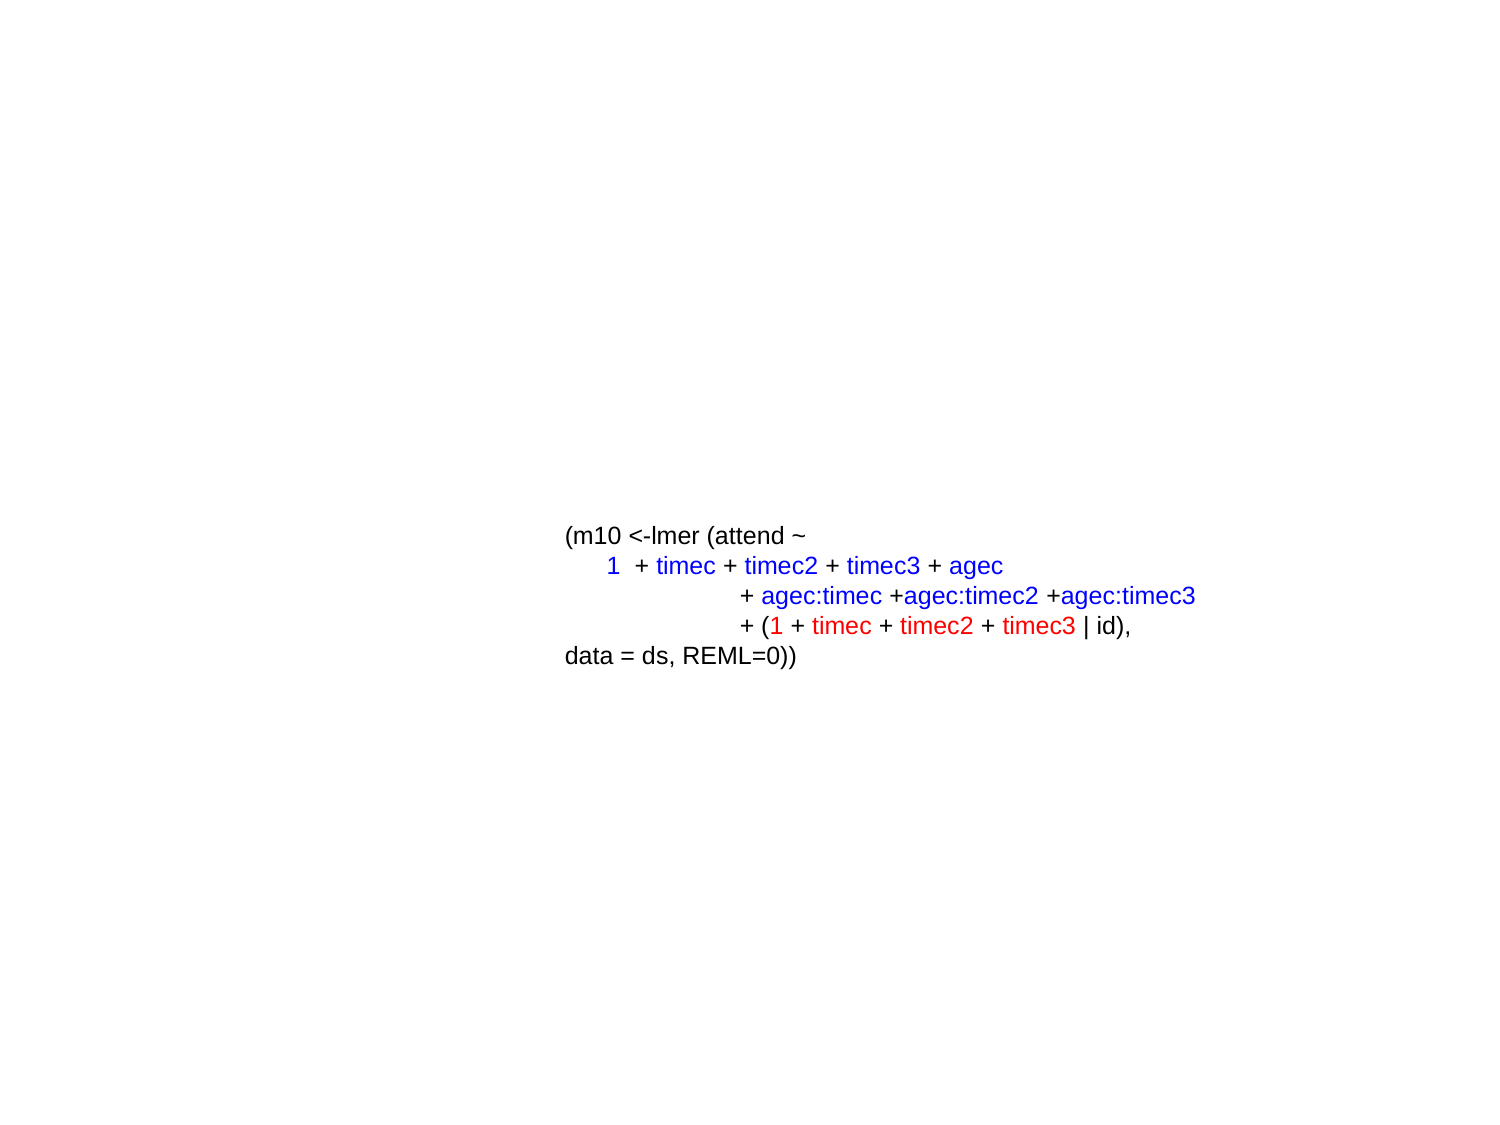

(m10 <-lmer (attend ~
      1  + timec + timec2 + timec3 + agec
                         + agec:timec +agec:timec2 +agec:timec3
                         + (1 + timec + timec2 + timec3 | id),
data = ds, REML=0))